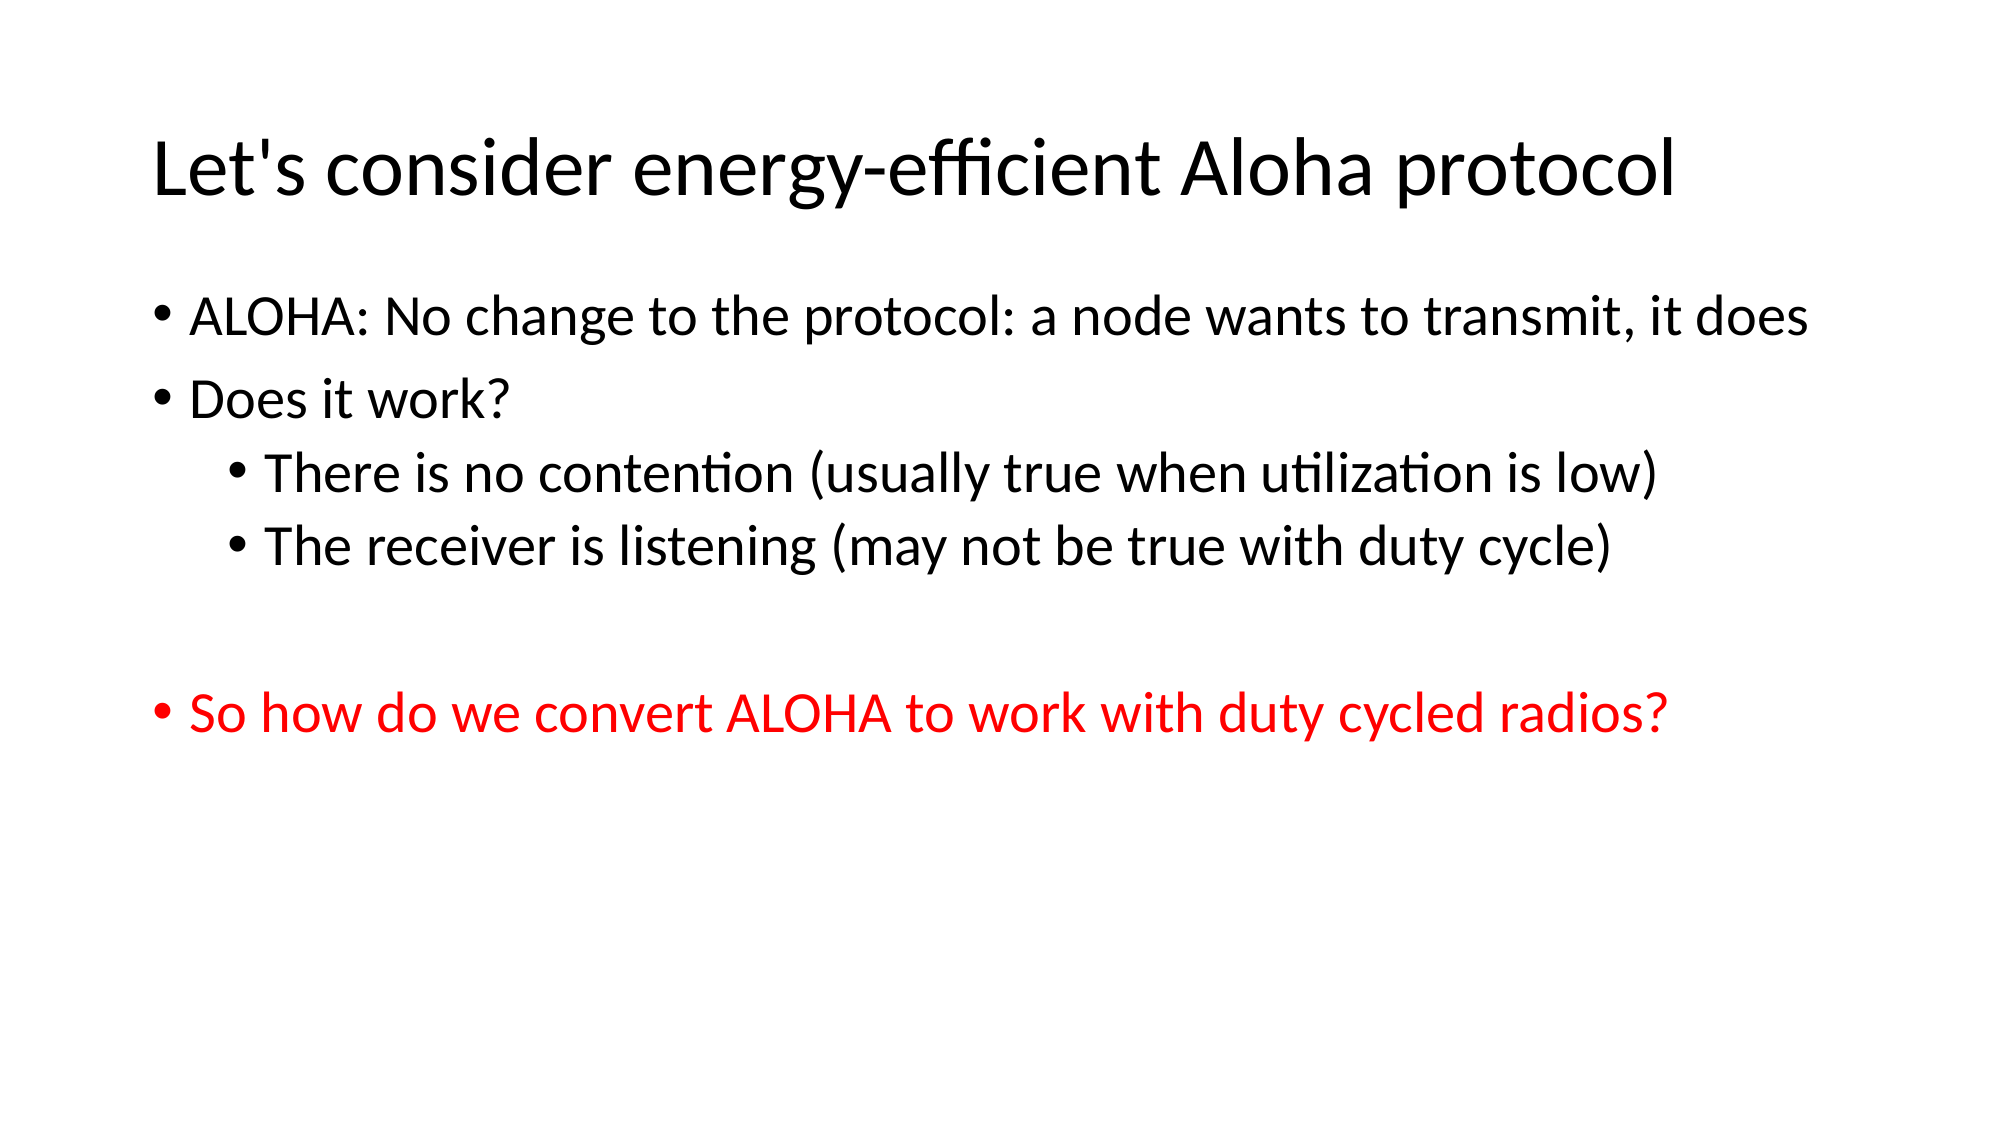

# Let's consider energy-efficient Aloha protocol
ALOHA: No change to the protocol: a node wants to transmit, it does
Does it work?
There is no contention (usually true when utilization is low)
The receiver is listening (may not be true with duty cycle)

So how do we convert ALOHA to work with duty cycled radios?